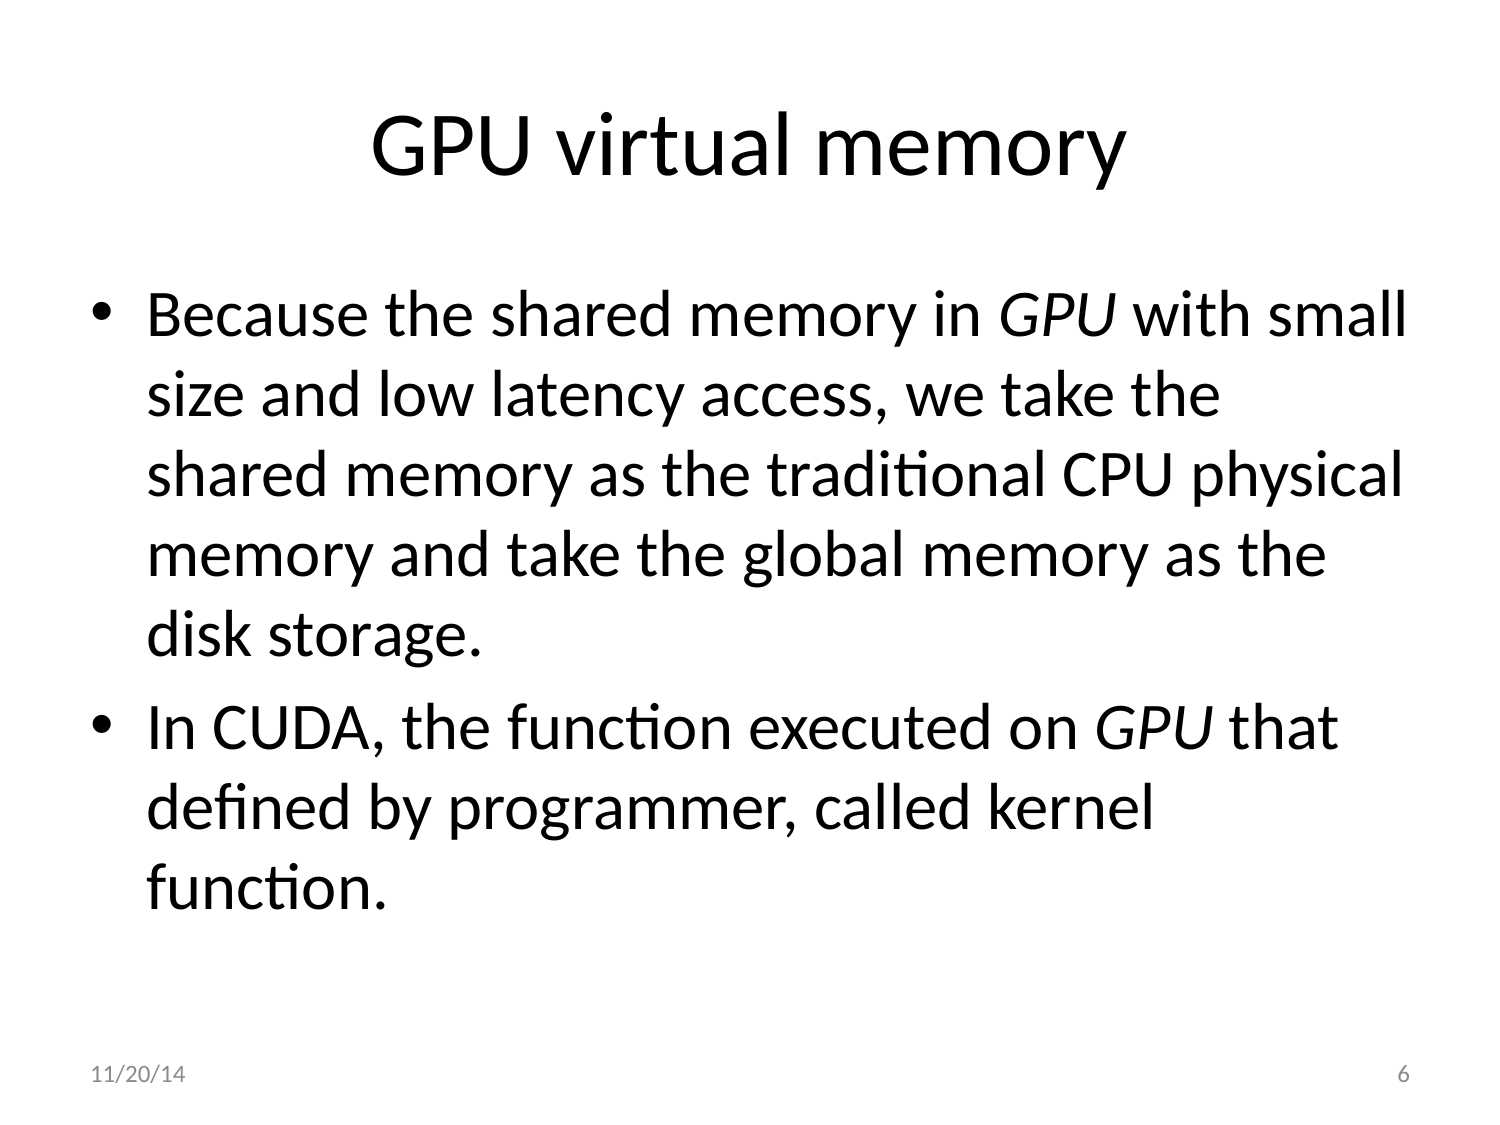

# GPU virtual memory
Because the shared memory in GPU with small size and low latency access, we take the shared memory as the traditional CPU physical memory and take the global memory as the disk storage.
In CUDA, the function executed on GPU that defined by programmer, called kernel function.

11/20/14
6